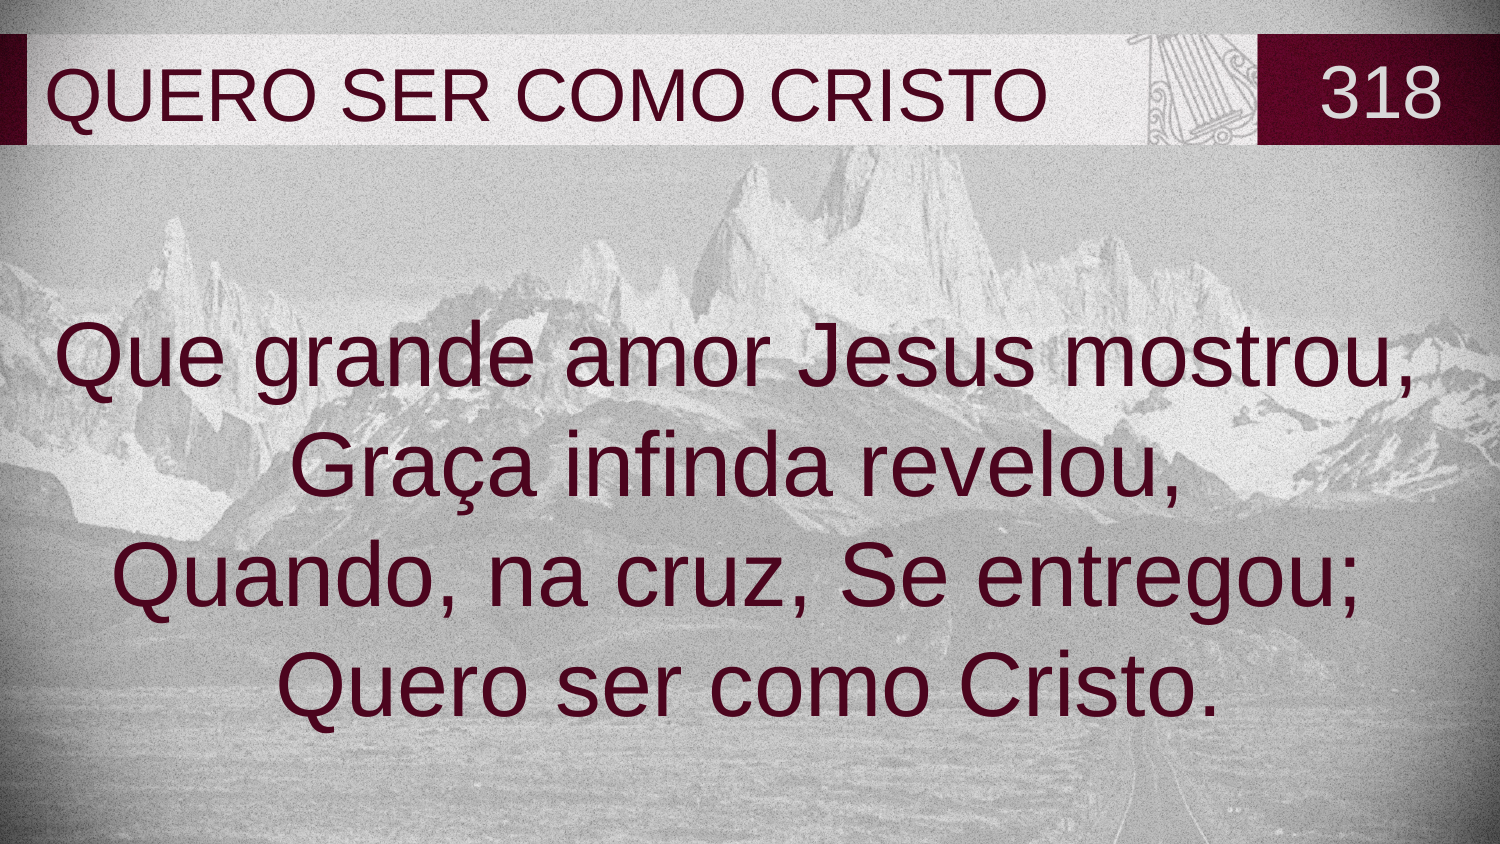

# QUERO SER COMO CRISTO
318
Que grande amor Jesus mostrou,
Graça infinda revelou,
Quando, na cruz, Se entregou;
Quero ser como Cristo.